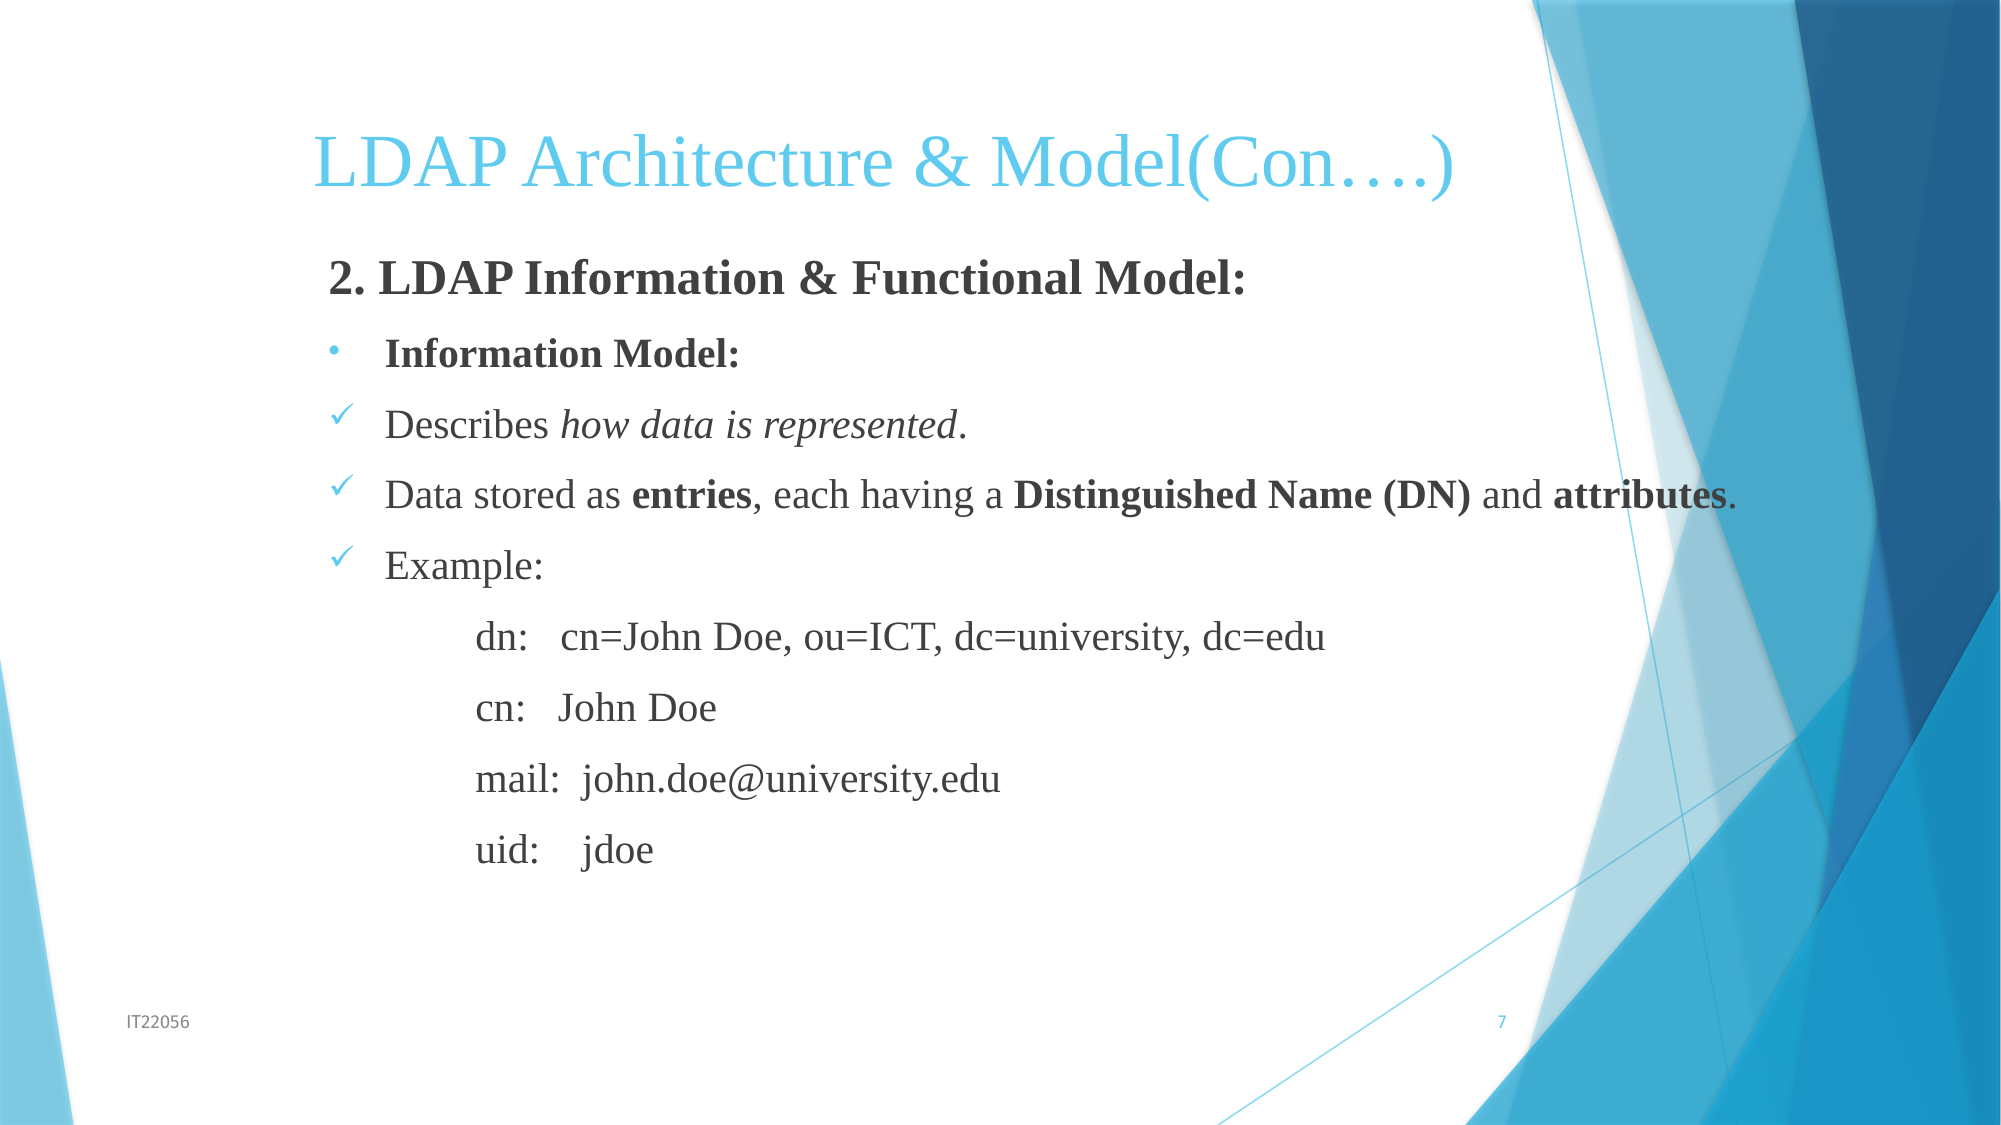

# LDAP Architecture & Model(Con….)
2. LDAP Information & Functional Model:
Information Model:
Describes how data is represented.
Data stored as entries, each having a Distinguished Name (DN) and attributes.
Example:
              dn:   cn=John Doe, ou=ICT, dc=university, dc=edu
              cn:   John Doe
              mail:  john.doe@university.edu
              uid:    jdoe

IT22056
7